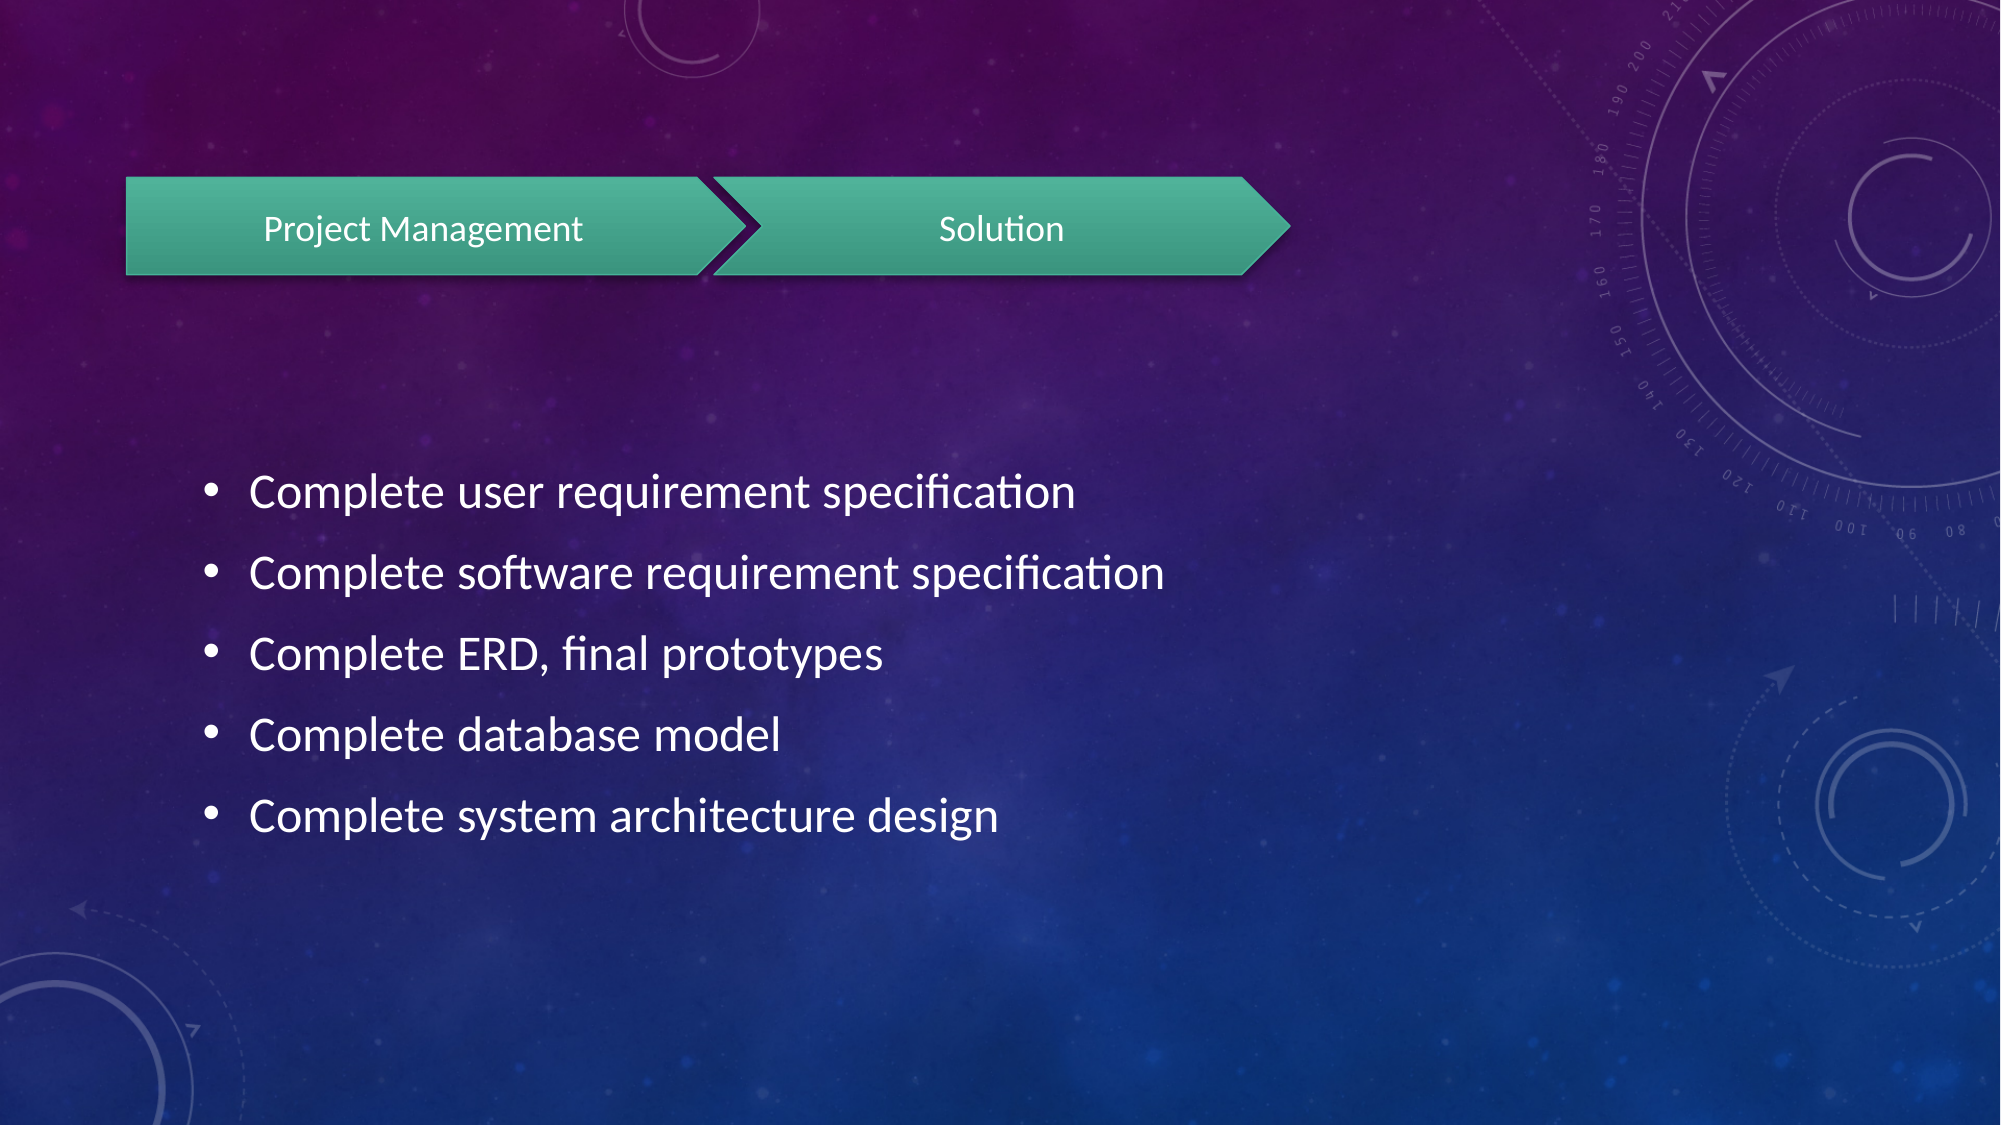

Solution
Project Management
Complete user requirement specification
Complete software requirement specification
Complete ERD, final prototypes
Complete database model
Complete system architecture design